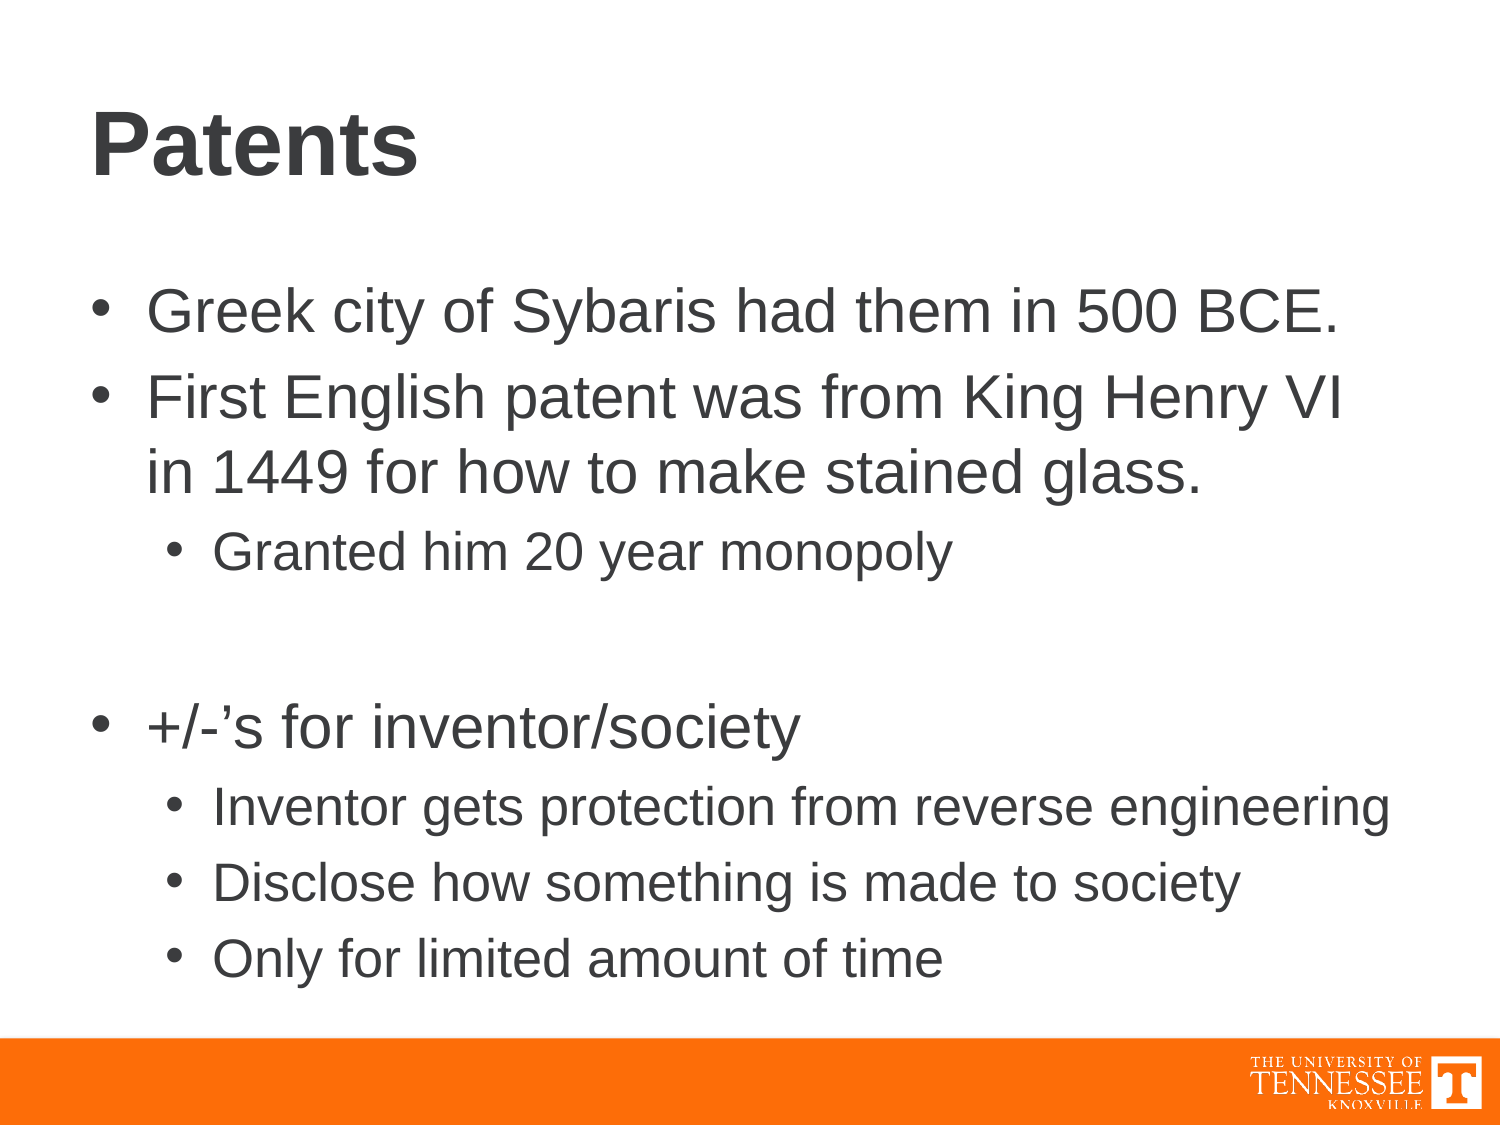

# Patents
Greek city of Sybaris had them in 500 BCE.
First English patent was from King Henry VI in 1449 for how to make stained glass.
Granted him 20 year monopoly

+/-’s for inventor/society
Inventor gets protection from reverse engineering
Disclose how something is made to society
Only for limited amount of time